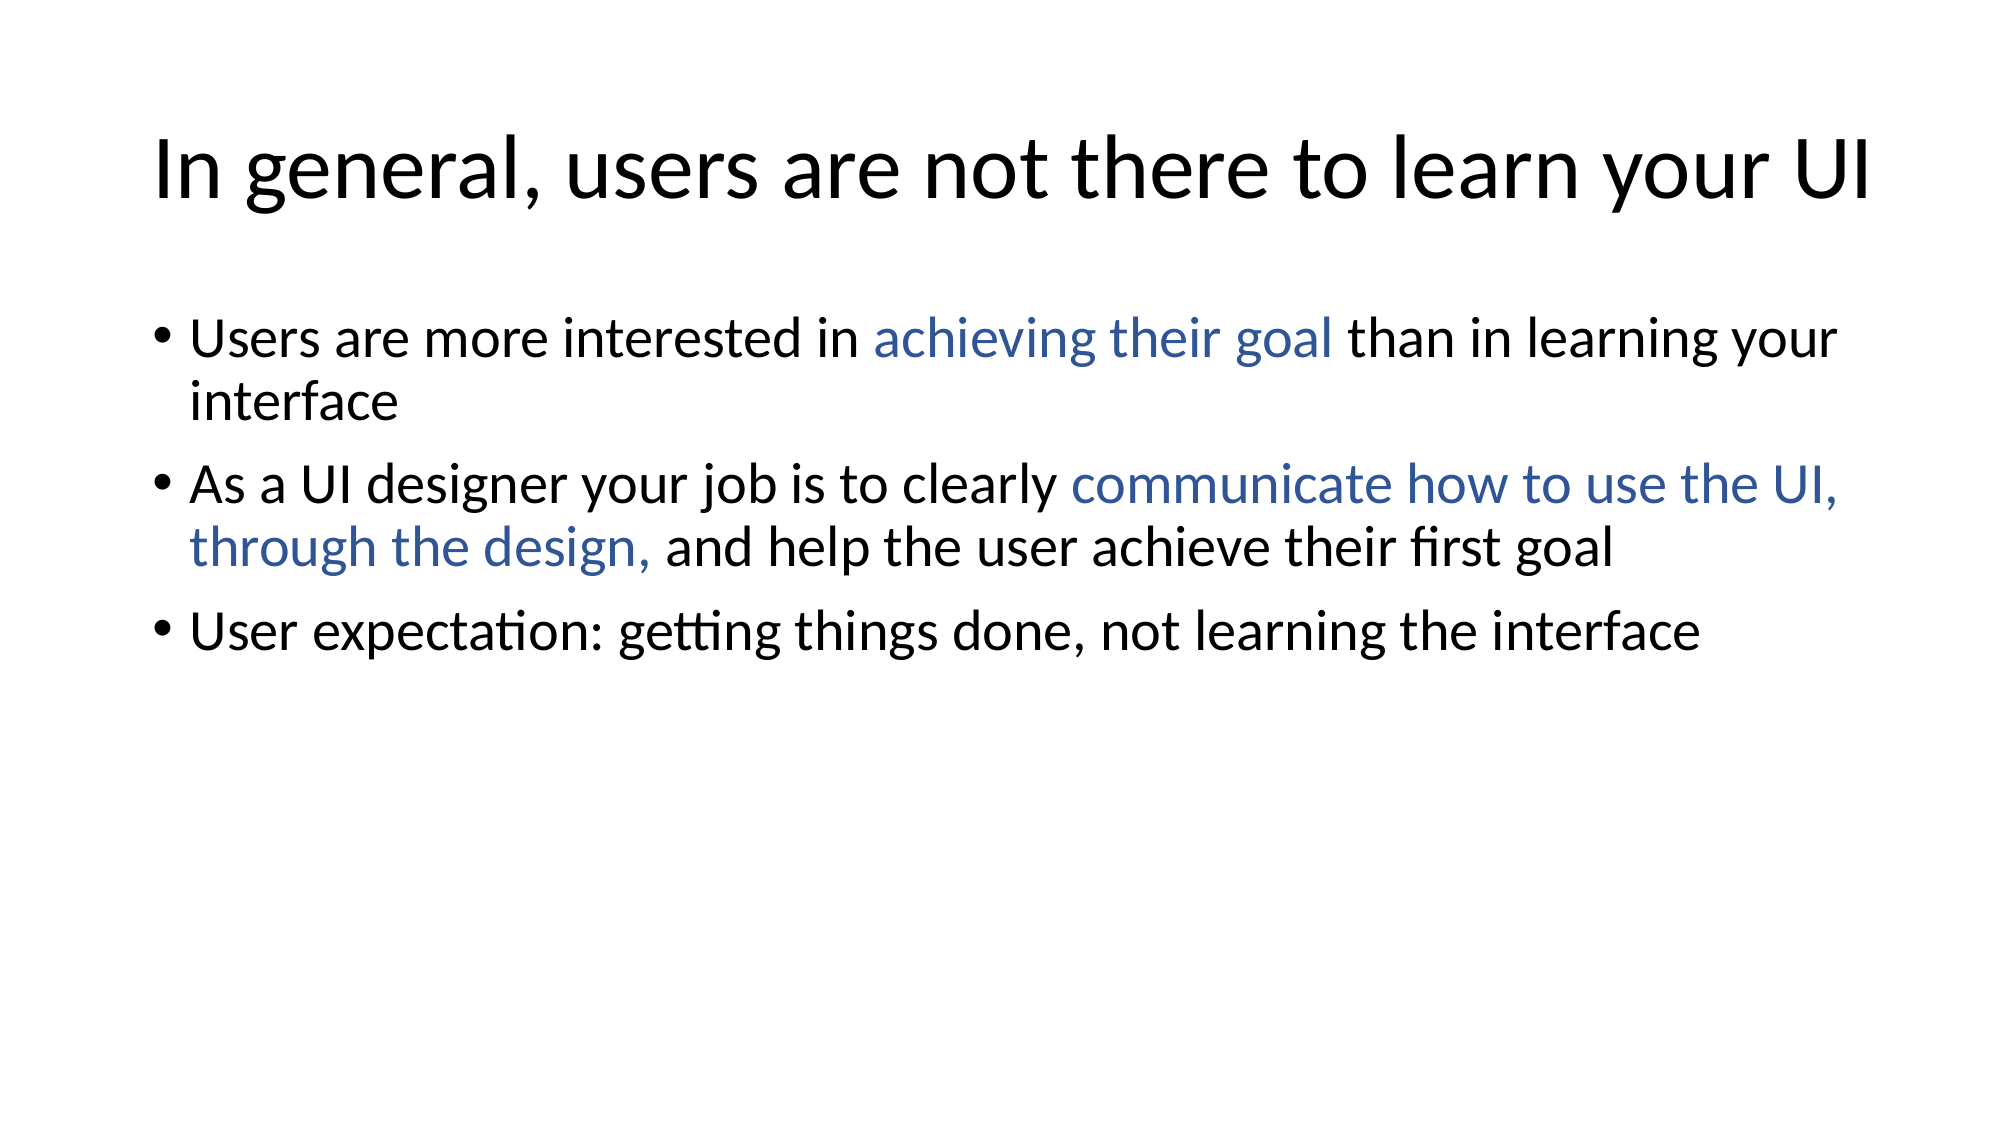

# In general, users are not there to learn your UI
Users are more interested in achieving their goal than in learning your interface
As a UI designer your job is to clearly communicate how to use the UI, through the design, and help the user achieve their first goal
User expectation: getting things done, not learning the interface